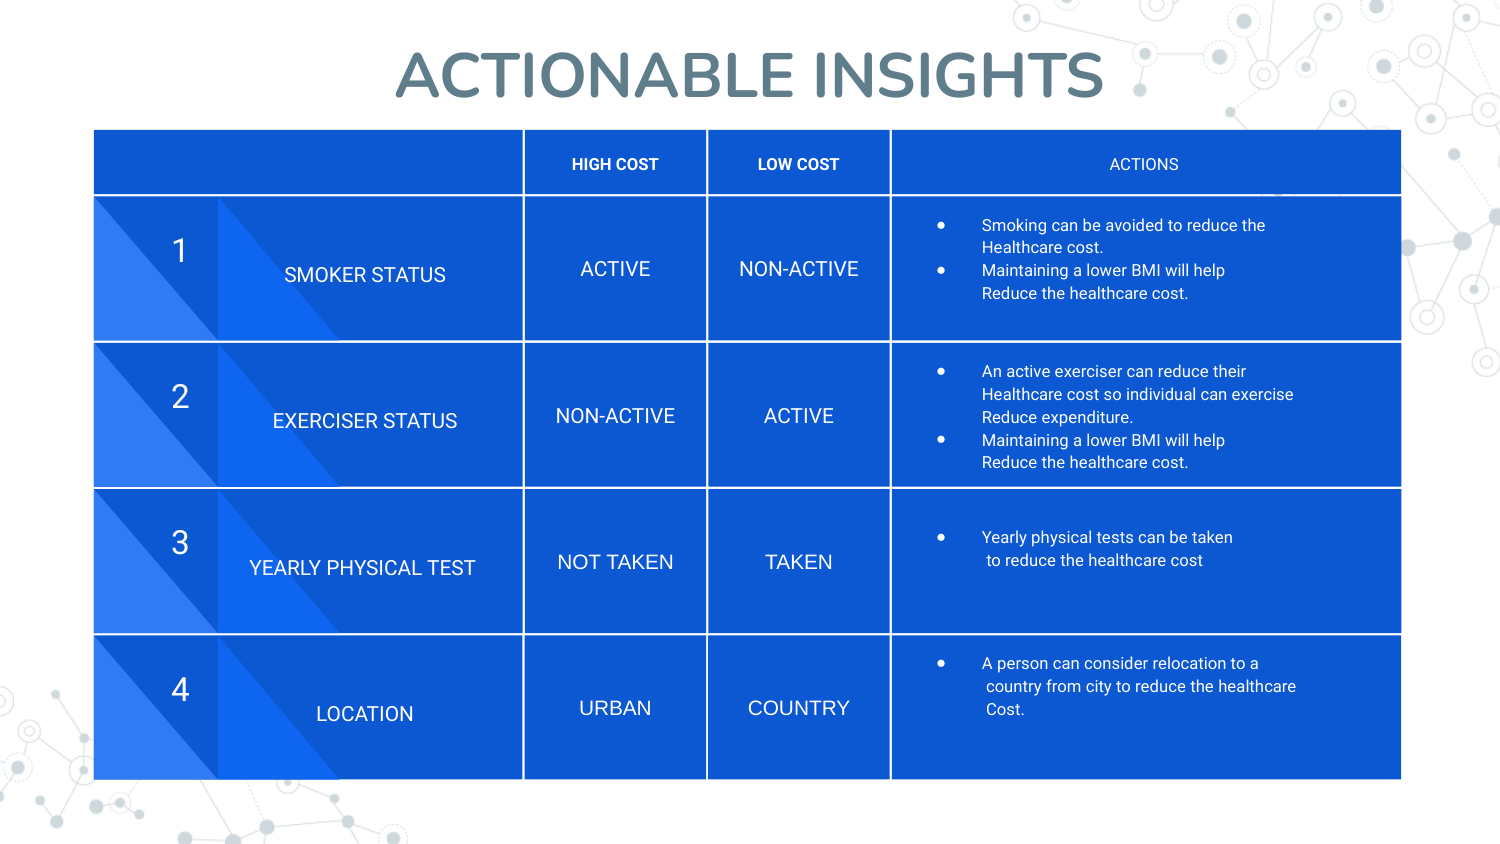

ACTIONABLE INSIGHTS

HIGH COST
LOW COST
ACTIONS

ACTIVE
NON-ACTIVE
Smoking can be avoided to reduce the
Healthcare cost.
Maintaining a lower BMI will help
Reduce the healthcare cost.

SMOKER STATUS
1

NON-ACTIVE
ACTIVE
An active exerciser can reduce their
Healthcare cost so individual can exercise
Reduce expenditure.
Maintaining a lower BMI will help
Reduce the healthcare cost.

EXERCISER STATUS
2

NOT TAKEN
TAKEN

Yearly physical tests can be taken
 to reduce the healthcare cost

YEARLY PHYSICAL TEST
3

URBAN
COUNTRY
A person can consider relocation to a
 country from city to reduce the healthcare
 Cost.

LOCATION
4